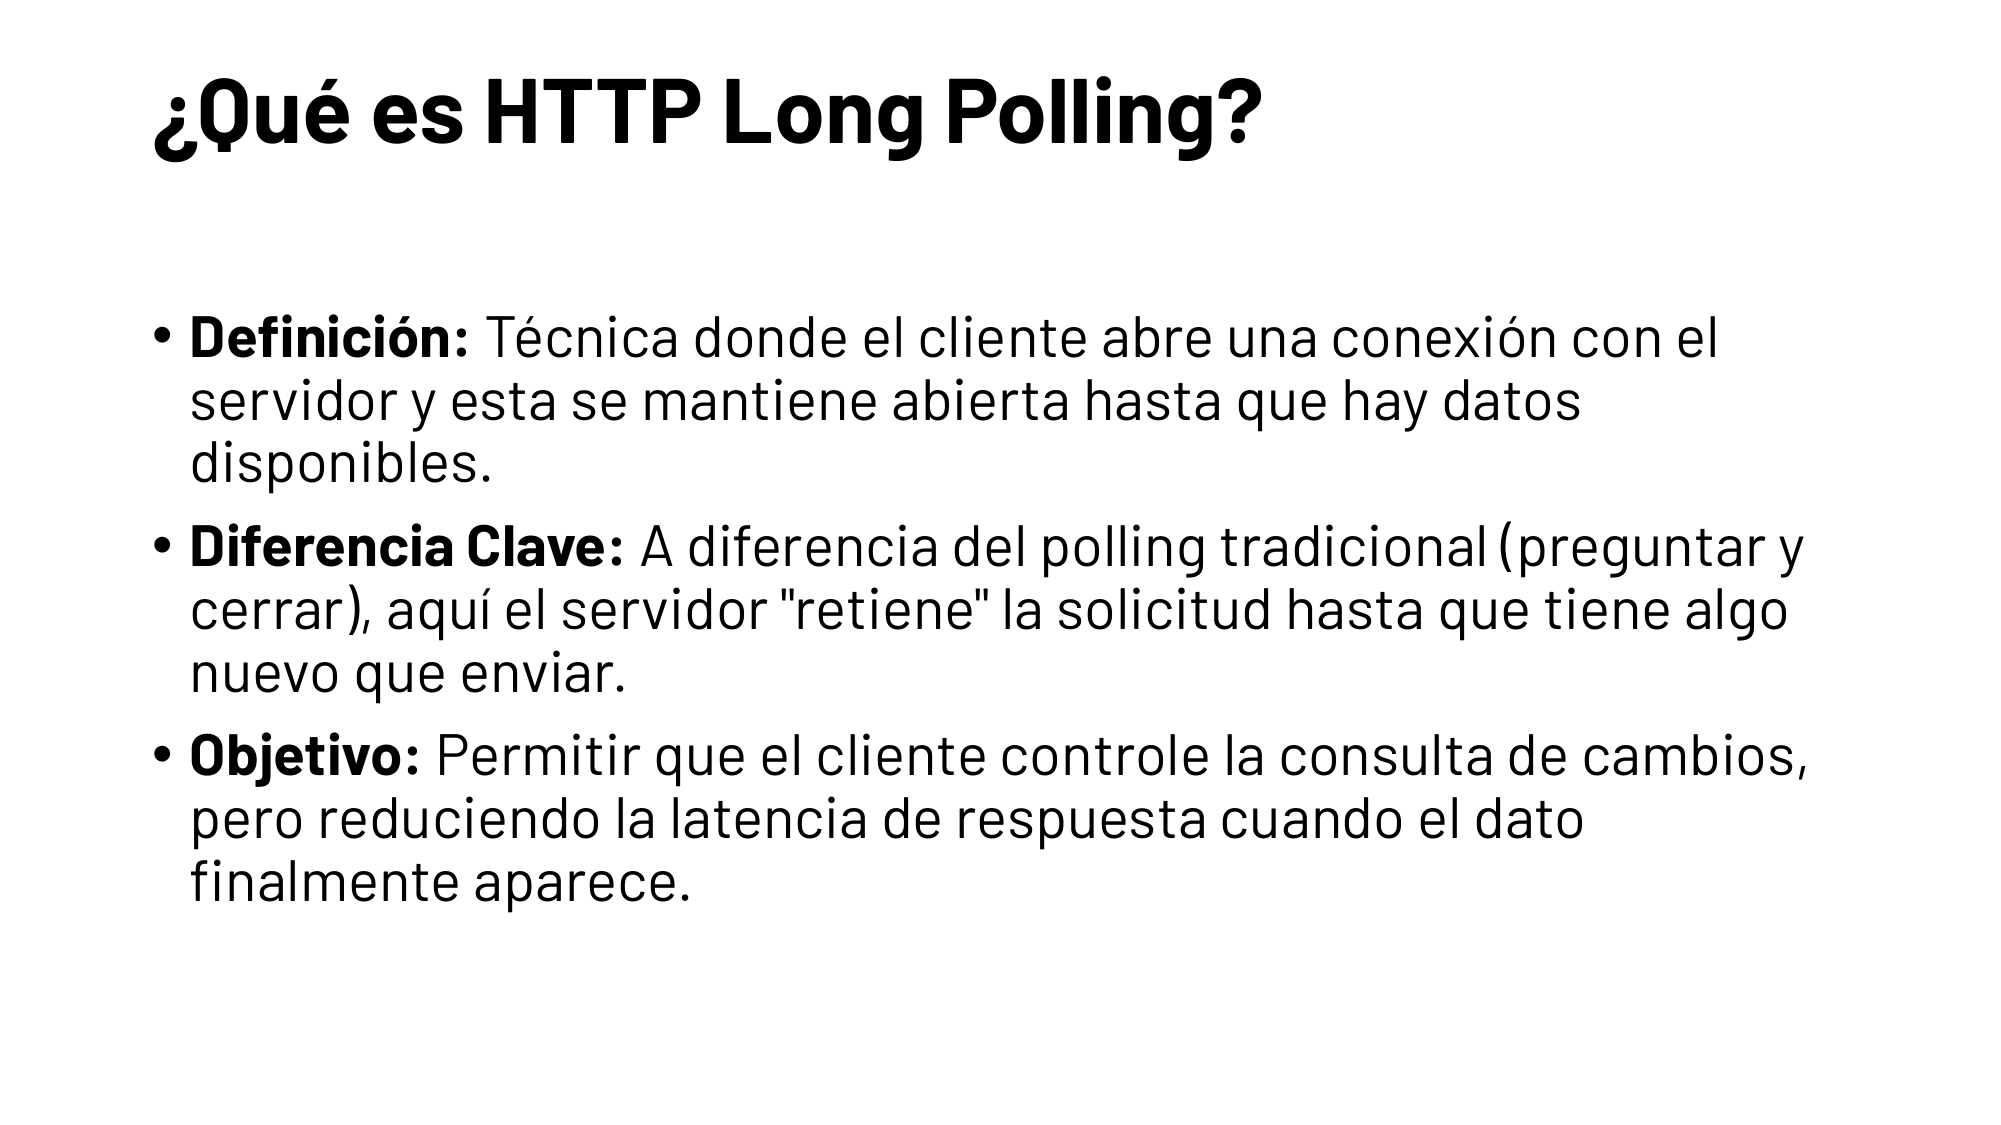

# ¿Qué es HTTP Long Polling?
Definición: Técnica donde el cliente abre una conexión con el servidor y esta se mantiene abierta hasta que hay datos disponibles.
Diferencia Clave: A diferencia del polling tradicional (preguntar y cerrar), aquí el servidor "retiene" la solicitud hasta que tiene algo nuevo que enviar.
Objetivo: Permitir que el cliente controle la consulta de cambios, pero reduciendo la latencia de respuesta cuando el dato finalmente aparece.